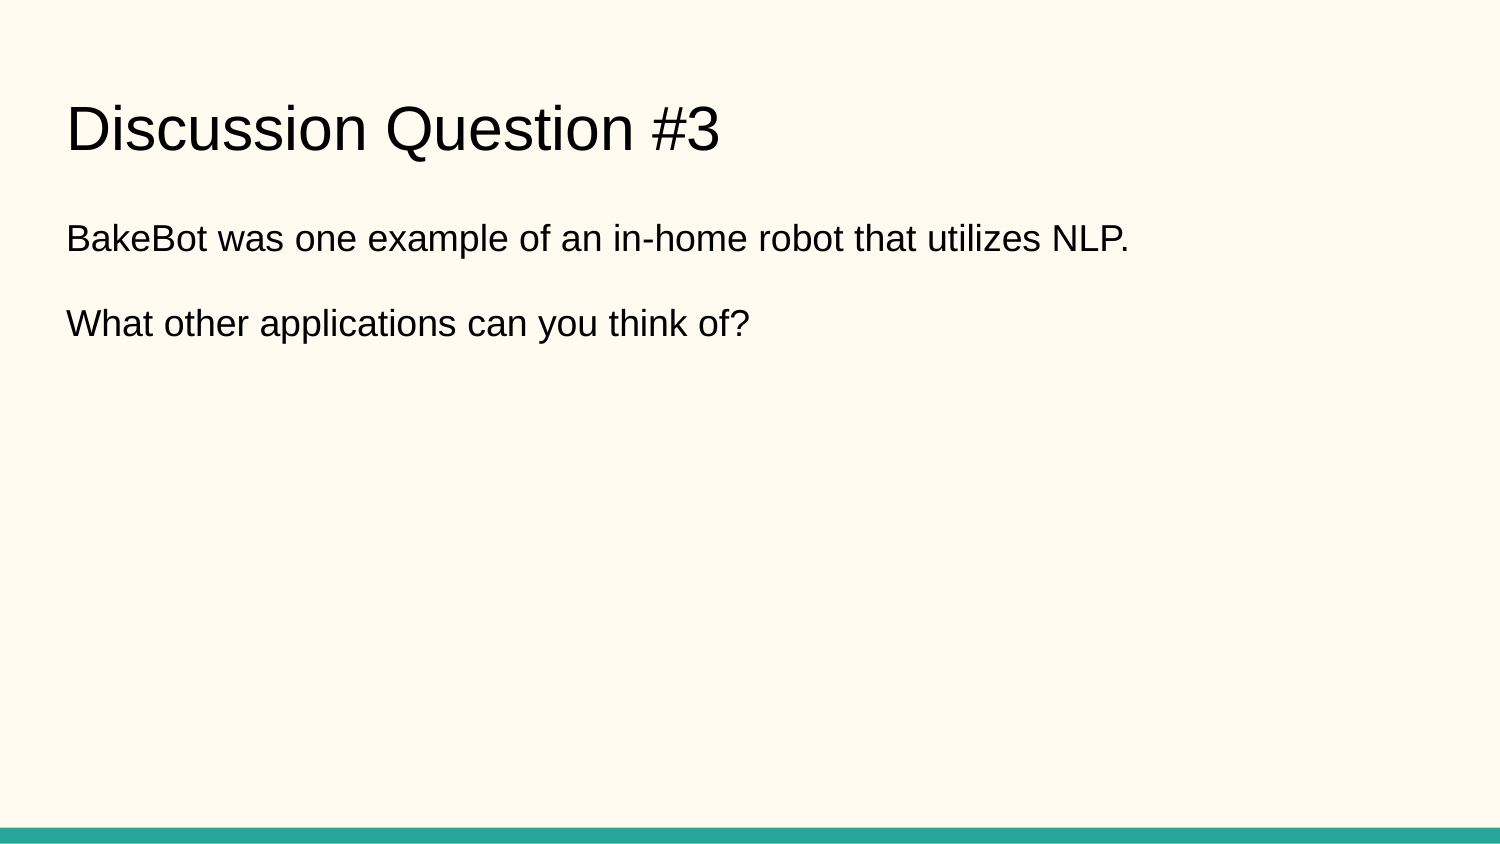

# Discussion Question #3
BakeBot was one example of an in-home robot that utilizes NLP.
What other applications can you think of?